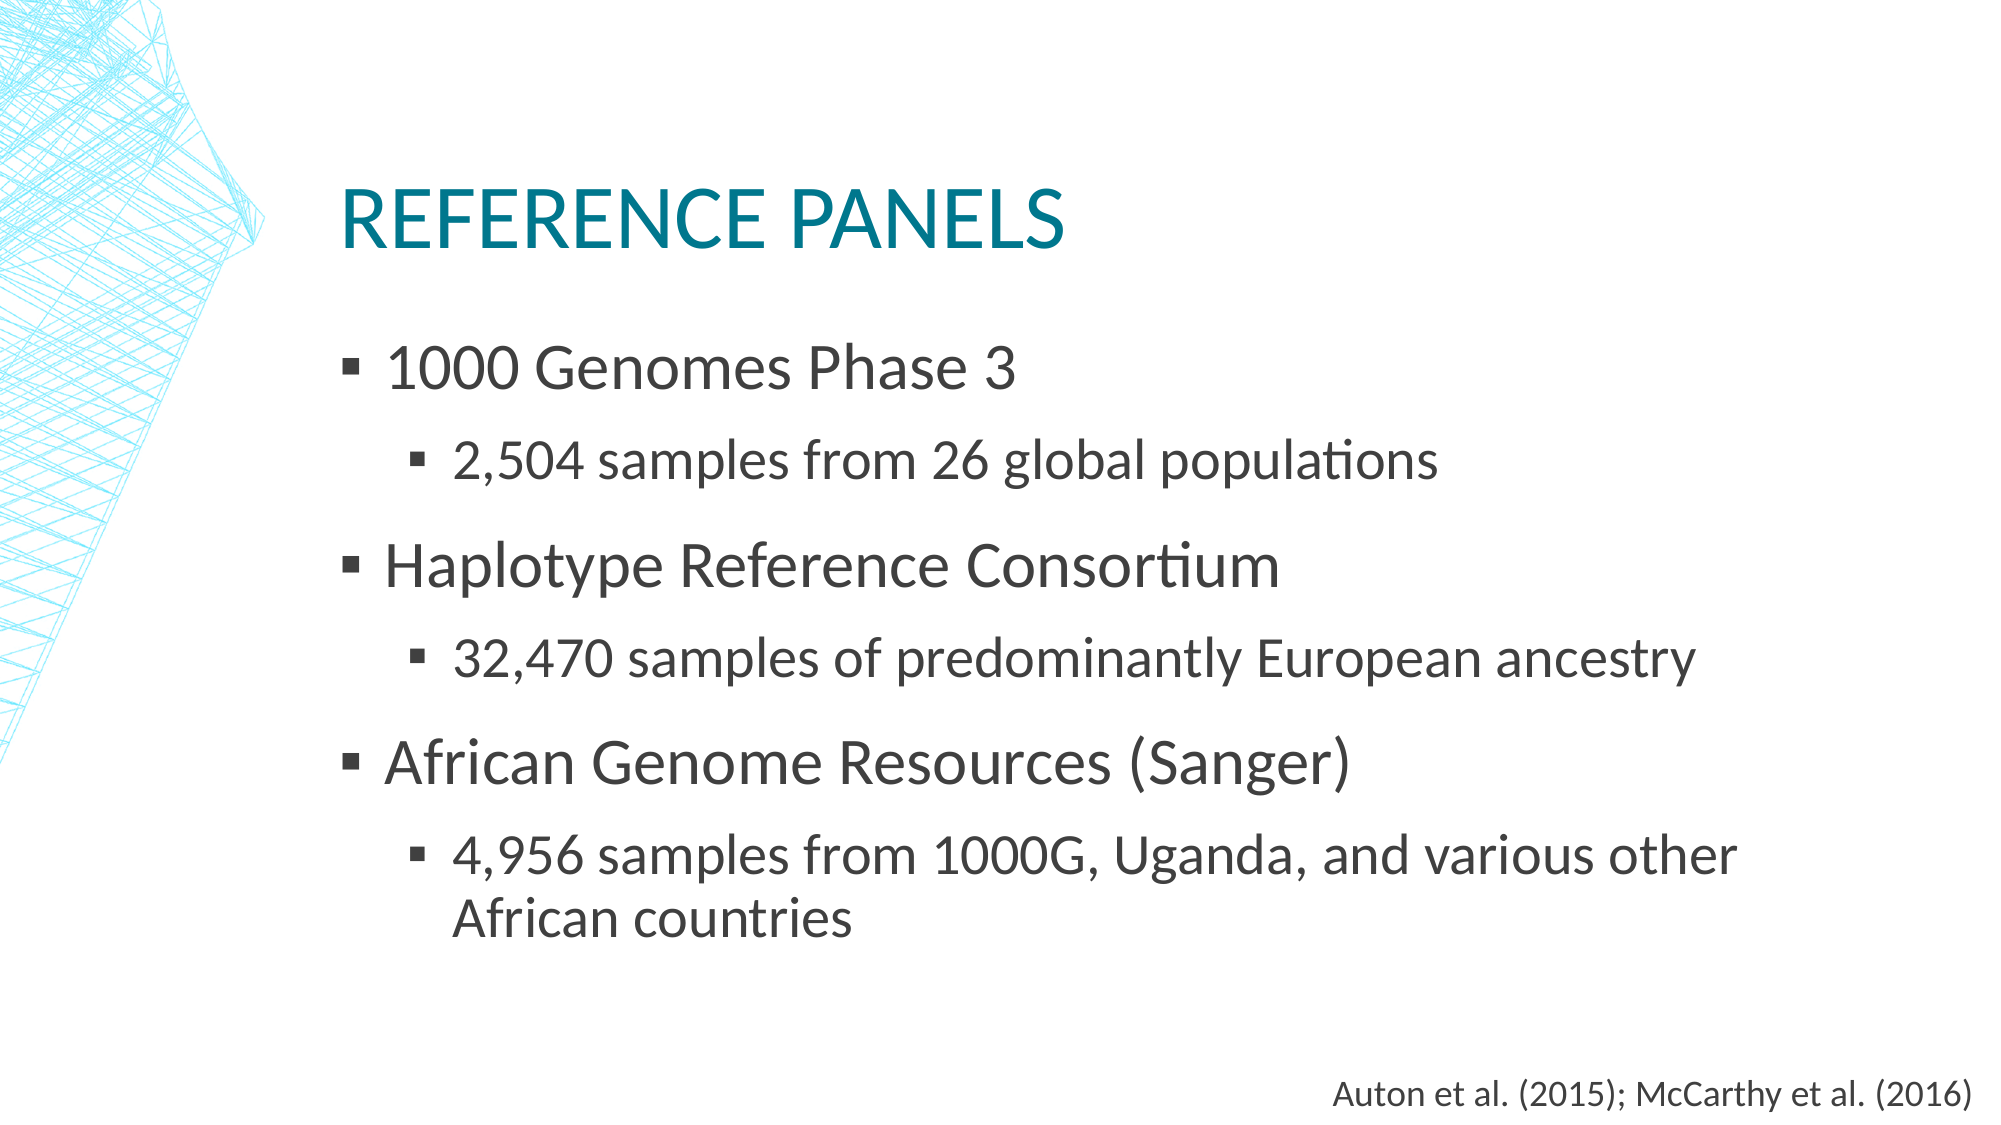

# Reference Panels
1000 Genomes Phase 3
2,504 samples from 26 global populations
Haplotype Reference Consortium
32,470 samples of predominantly European ancestry
African Genome Resources (Sanger)
4,956 samples from 1000G, Uganda, and various other African countries
Auton et al. (2015); McCarthy et al. (2016)